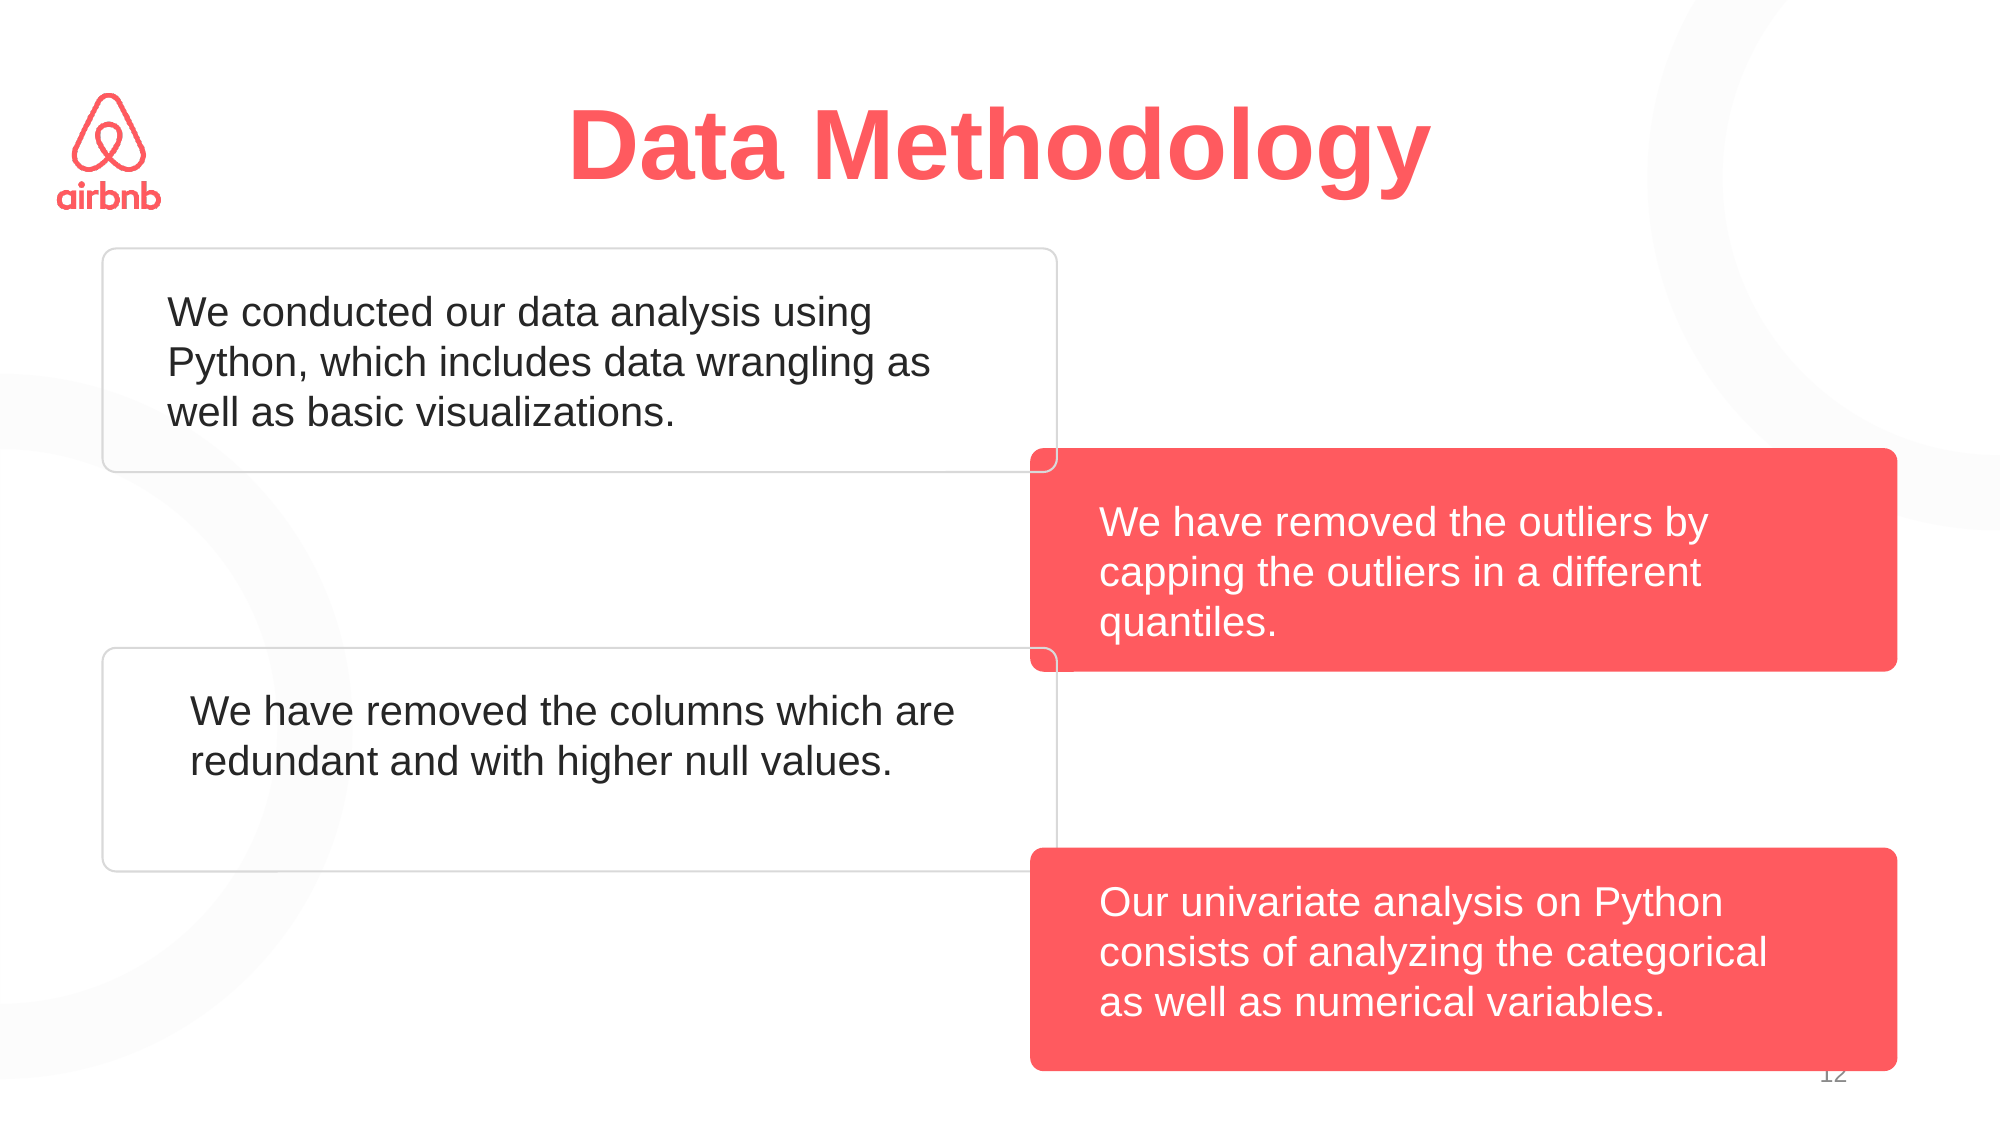

# Data Methodology

We conducted our data analysis using Python, which includes data wrangling as well as basic visualizations.

We have removed the outliers by capping the outliers in a different quantiles.

We have removed the columns which are redundant and with higher null values.

Our univariate analysis on Python consists of analyzing the categorical as well as numerical variables.
12